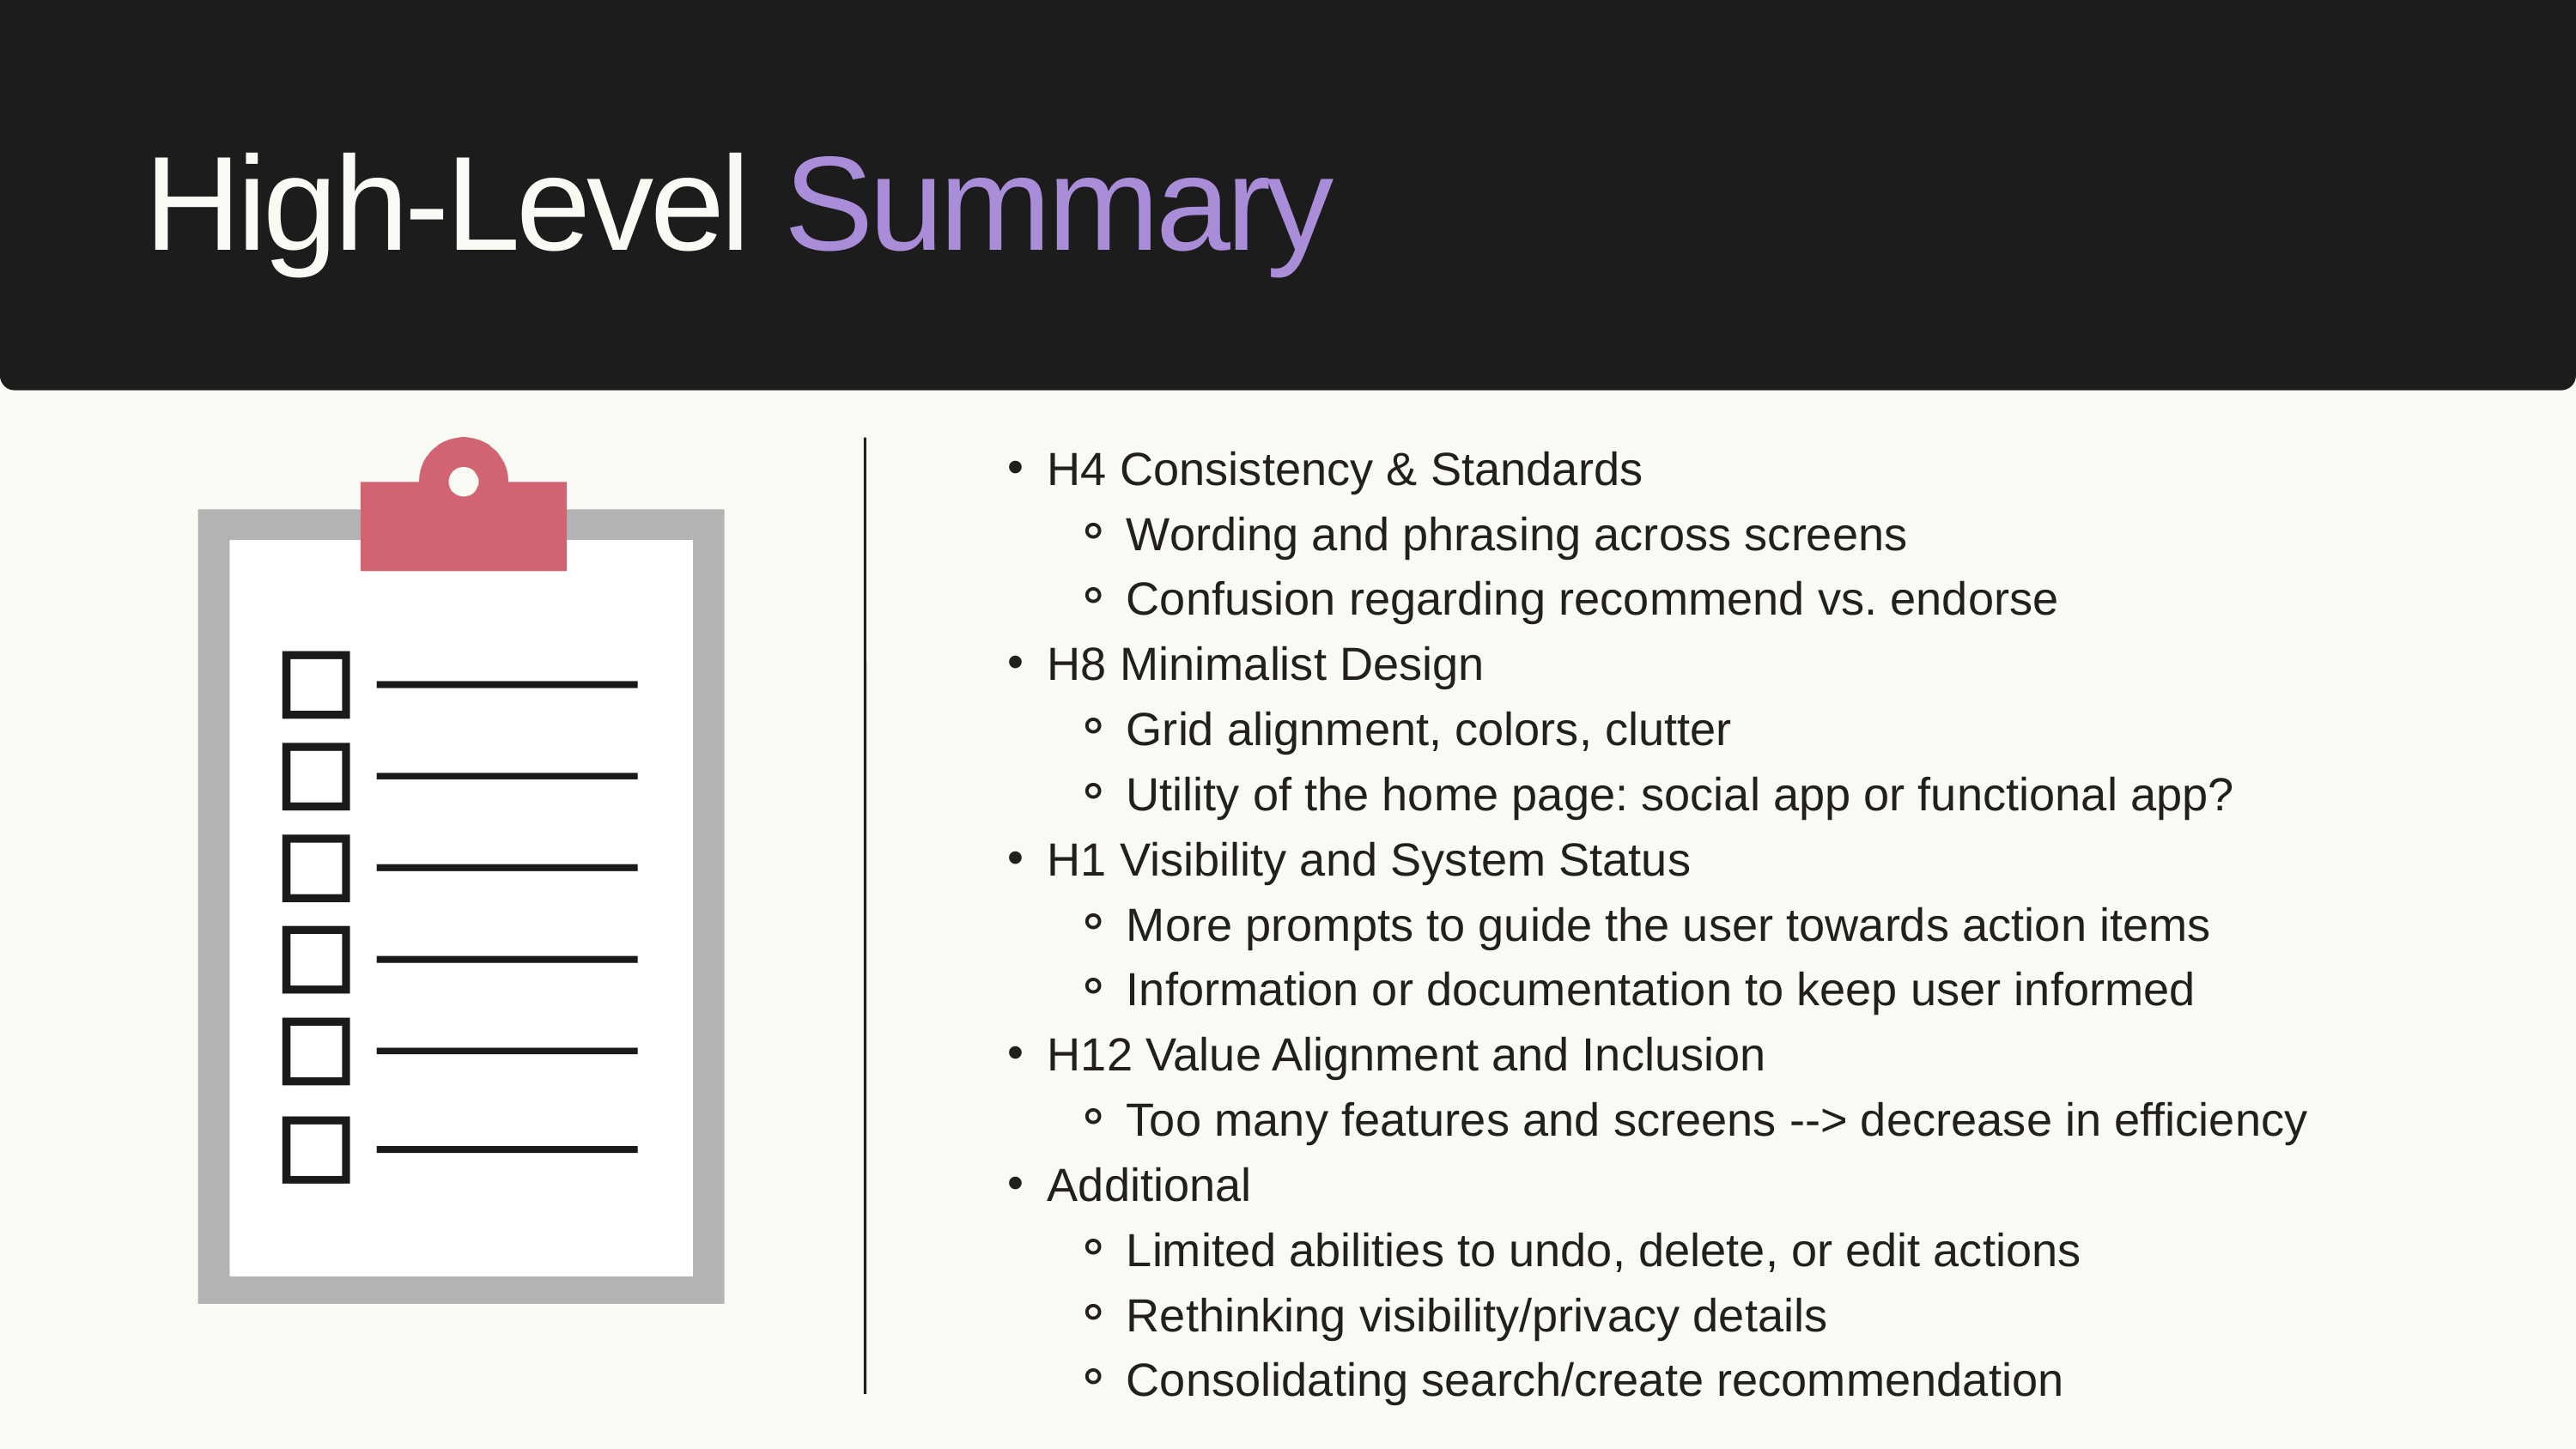

High-Level Summary
H4 Consistency & Standards
Wording and phrasing across screens
Confusion regarding recommend vs. endorse
H8 Minimalist Design
Grid alignment, colors, clutter
Utility of the home page: social app or functional app?
H1 Visibility and System Status
More prompts to guide the user towards action items
Information or documentation to keep user informed
H12 Value Alignment and Inclusion
Too many features and screens --> decrease in efficiency
Additional
Limited abilities to undo, delete, or edit actions
Rethinking visibility/privacy details
Consolidating search/create recommendation